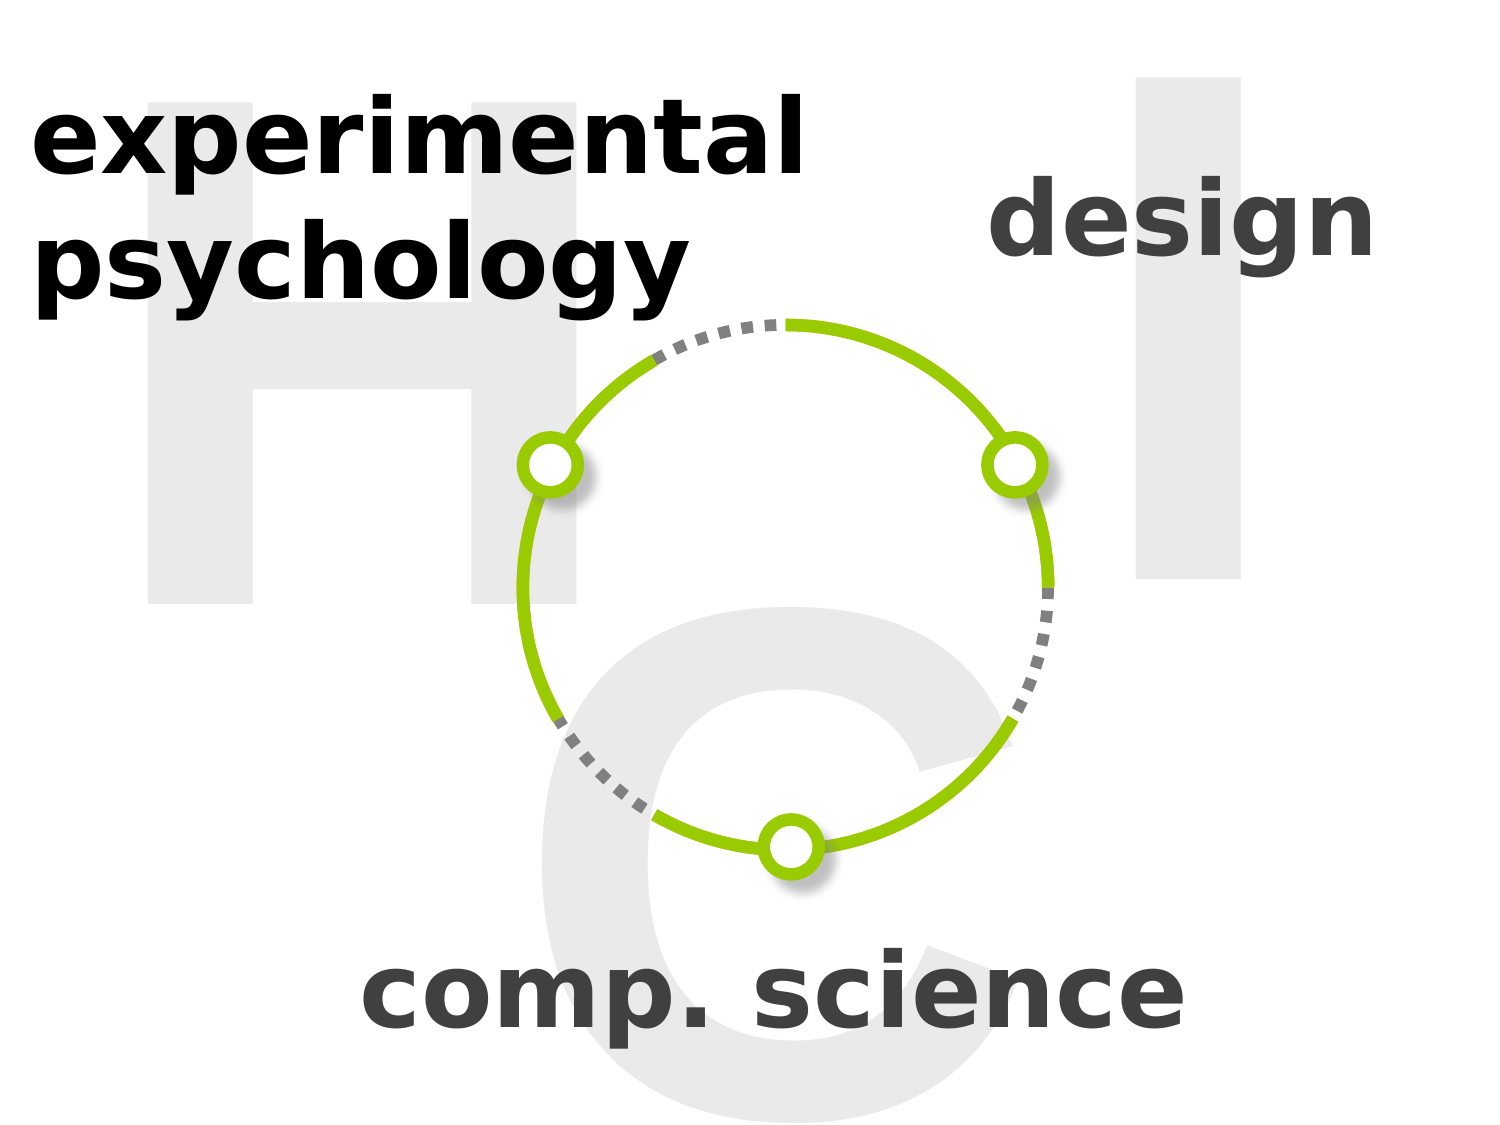

I
H
experimental
psychology
design

C

comp. science